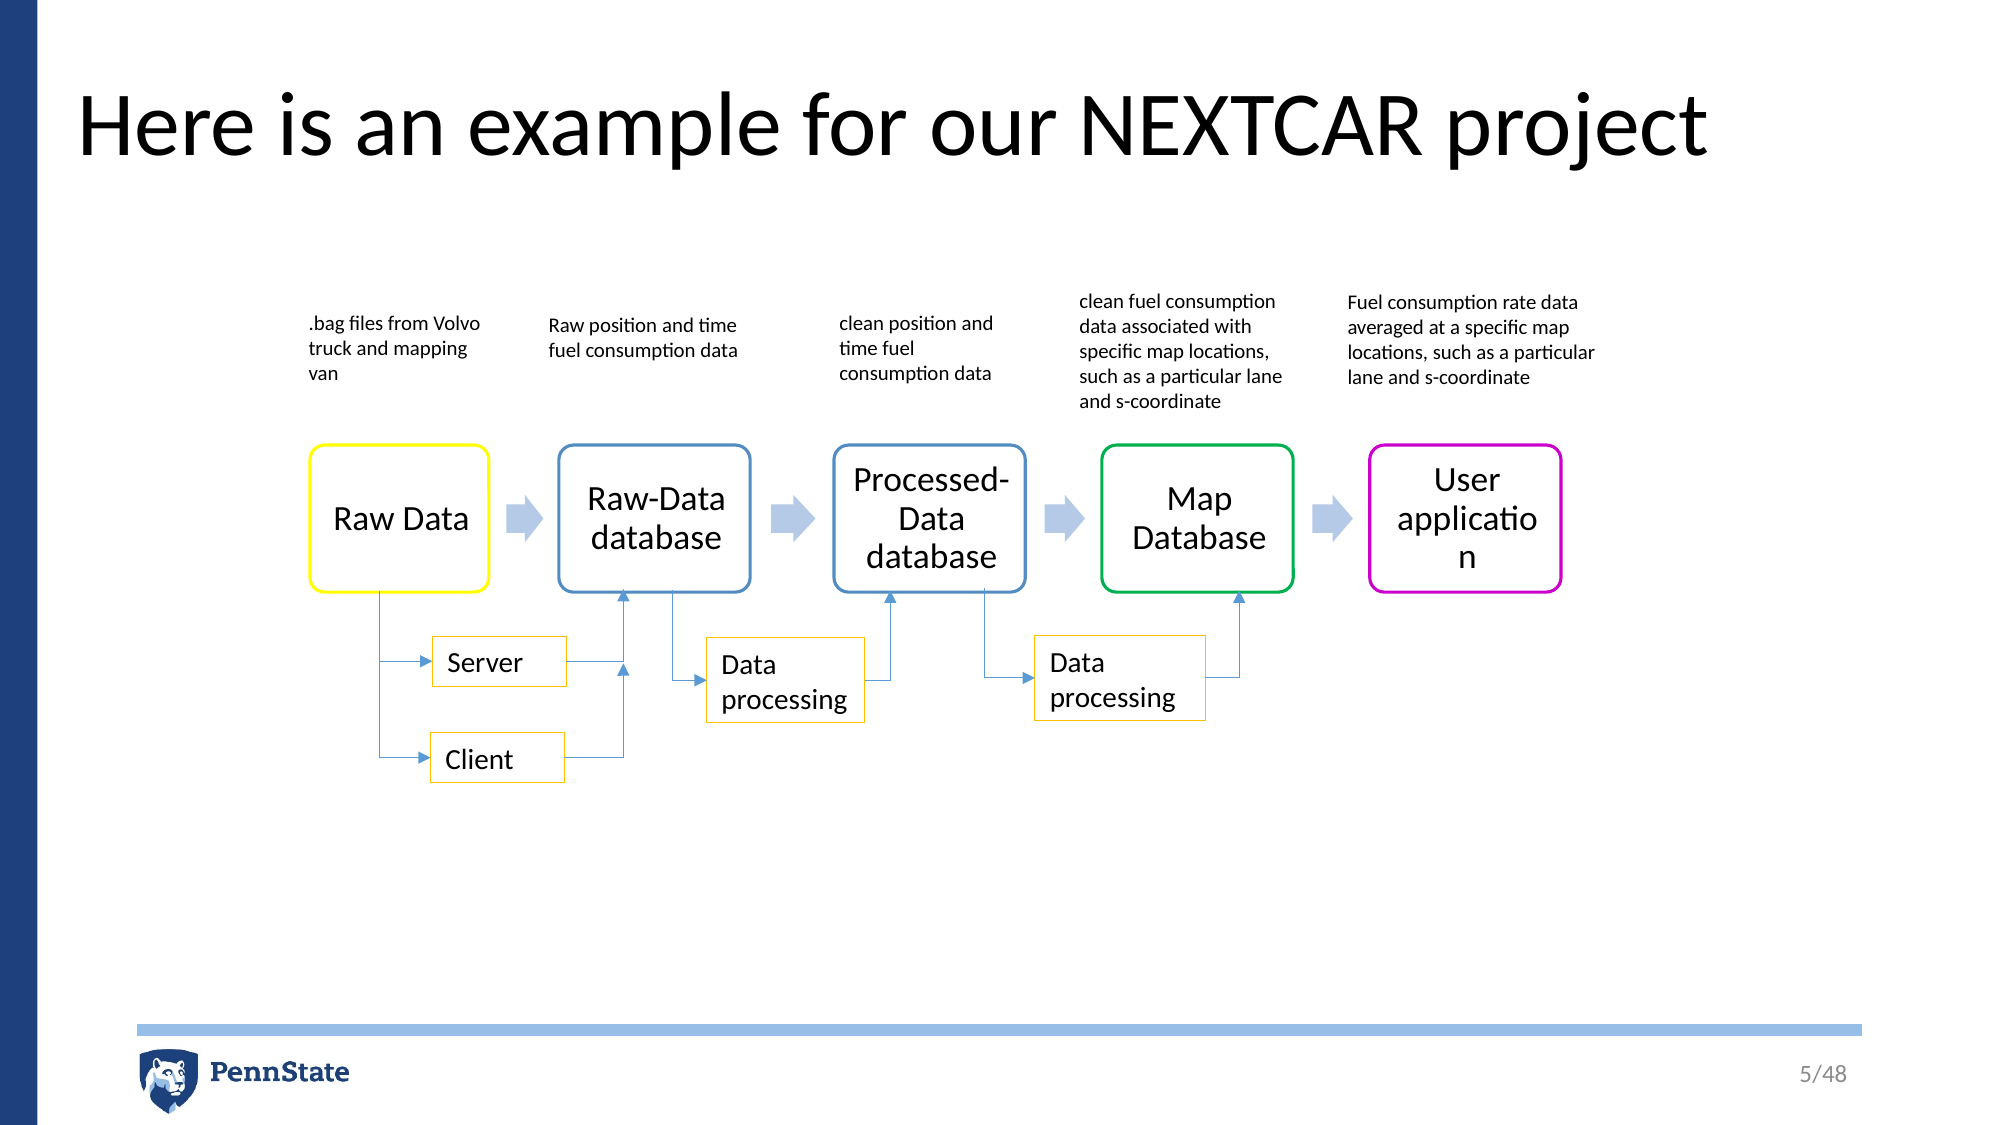

# Here is an example for our NEXTCAR project
clean fuel consumption data associated with specific map locations, such as a particular lane and s-coordinate
Fuel consumption rate data averaged at a specific map locations, such as a particular lane and s-coordinate

clean position and time fuel consumption data
.bag files from Volvo truck and mapping van
Raw position and time fuel consumption data
Raw Data

Raw-Data database

Processed-Data database

Map Database

User application
Data processing
Server
Data processing
Client
5/48